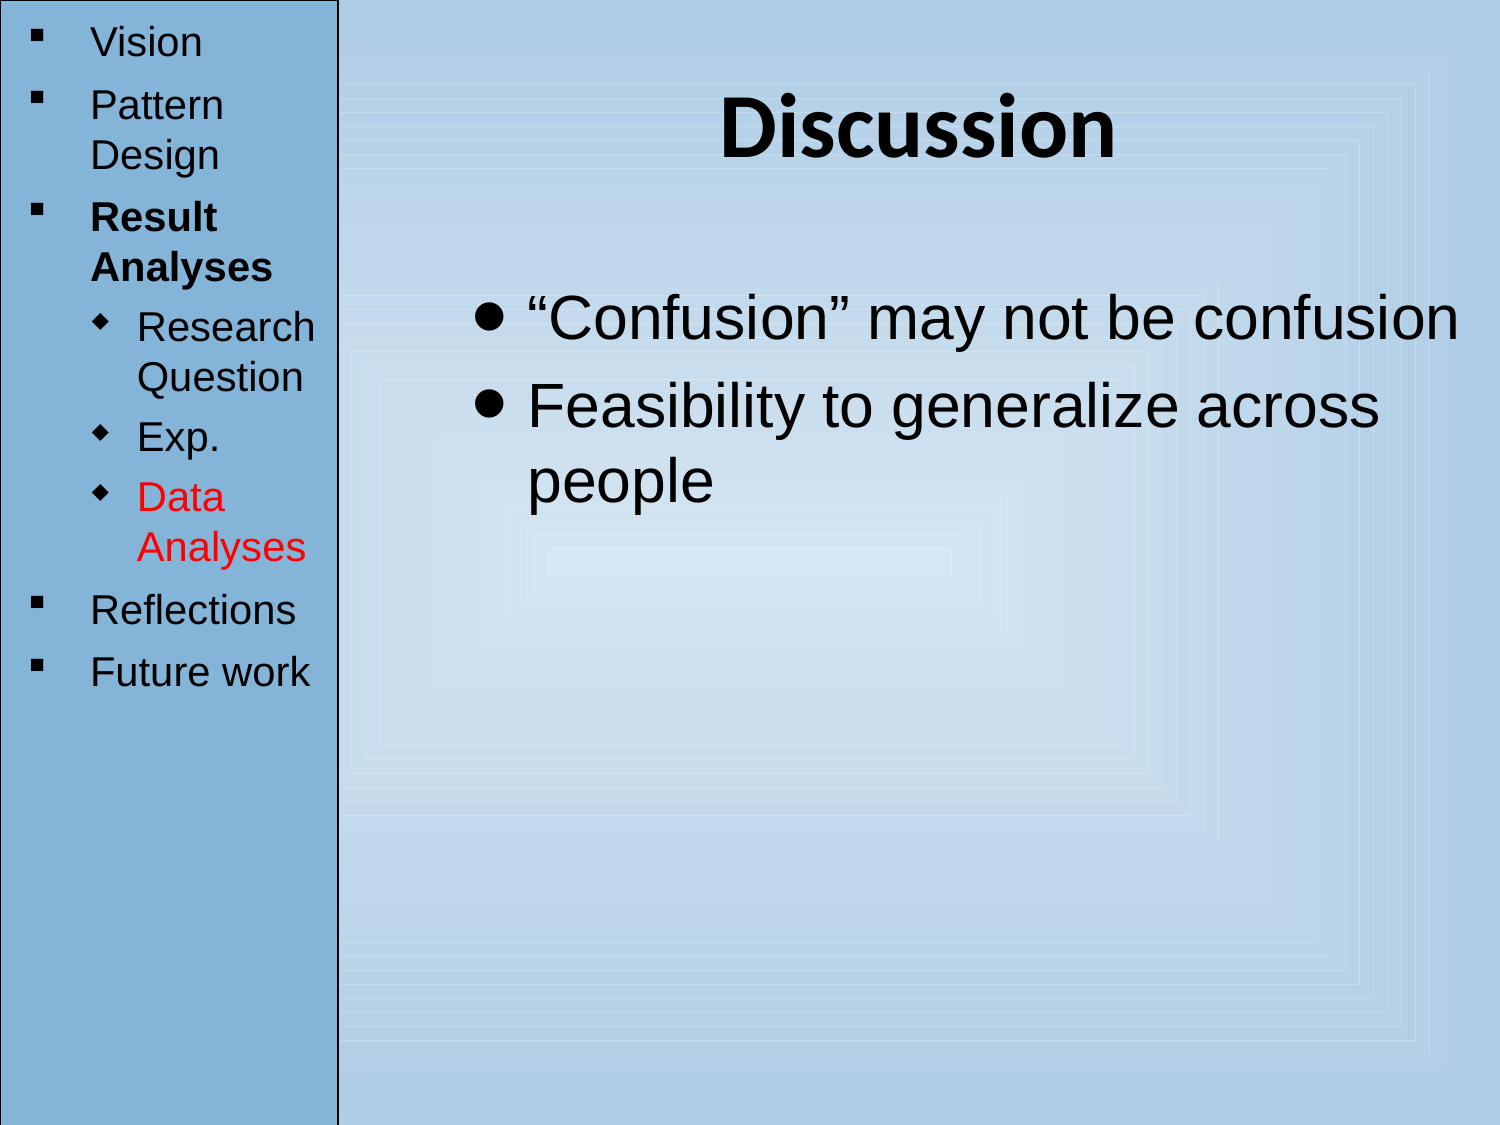

Vision
Pattern Design
Result Analyses
Research Question
Exp.
Data Analyses
Reflections
Future work
Discussion
“Confusion” may not be confusion
Feasibility to generalize across people